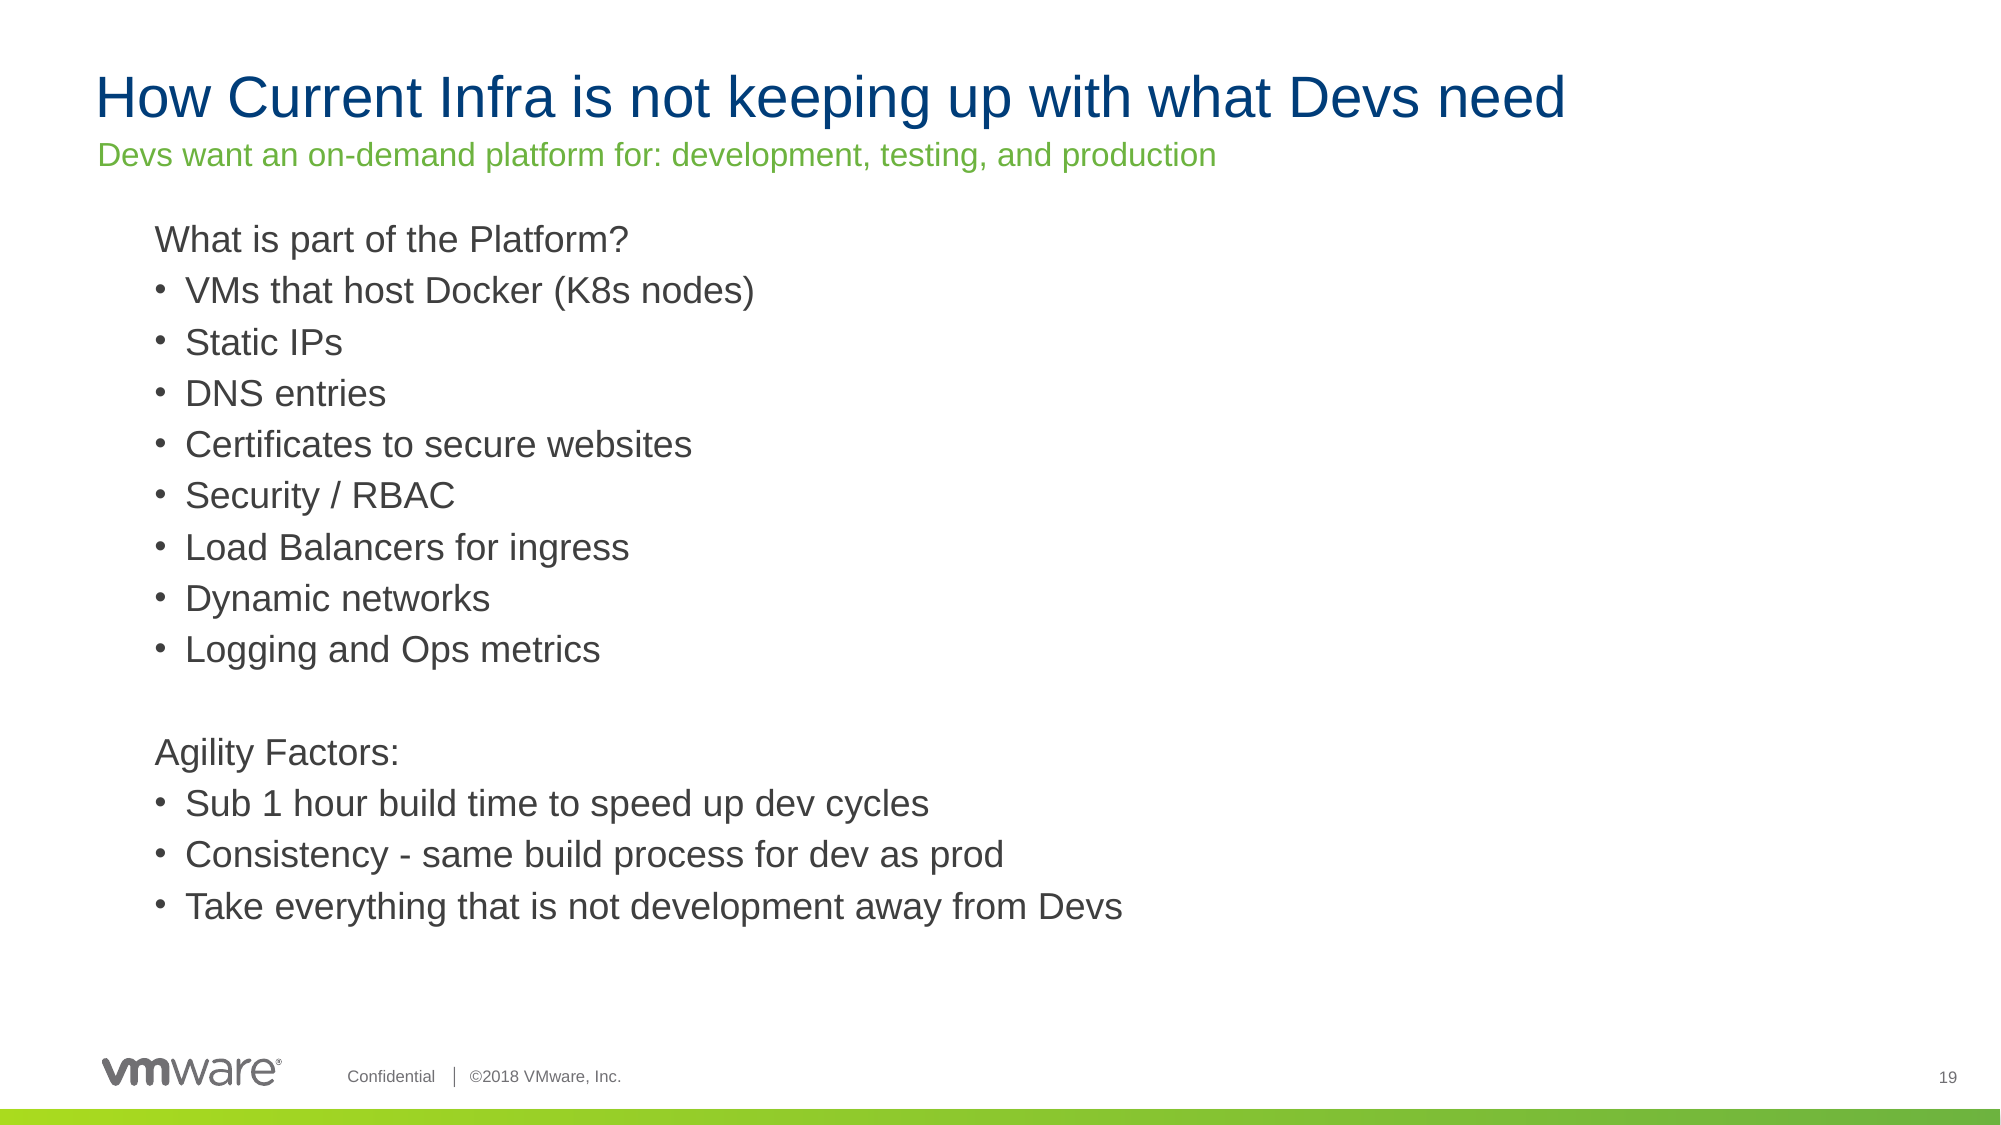

# How Current Infra is not keeping up with what Devs need
Devs want an on-demand platform for: development, testing, and production
What is part of the Platform?
VMs that host Docker (K8s nodes)
Static IPs
DNS entries
Certificates to secure websites
Security / RBAC
Load Balancers for ingress
Dynamic networks
Logging and Ops metrics

Agility Factors:
Sub 1 hour build time to speed up dev cycles
Consistency - same build process for dev as prod
Take everything that is not development away from Devs